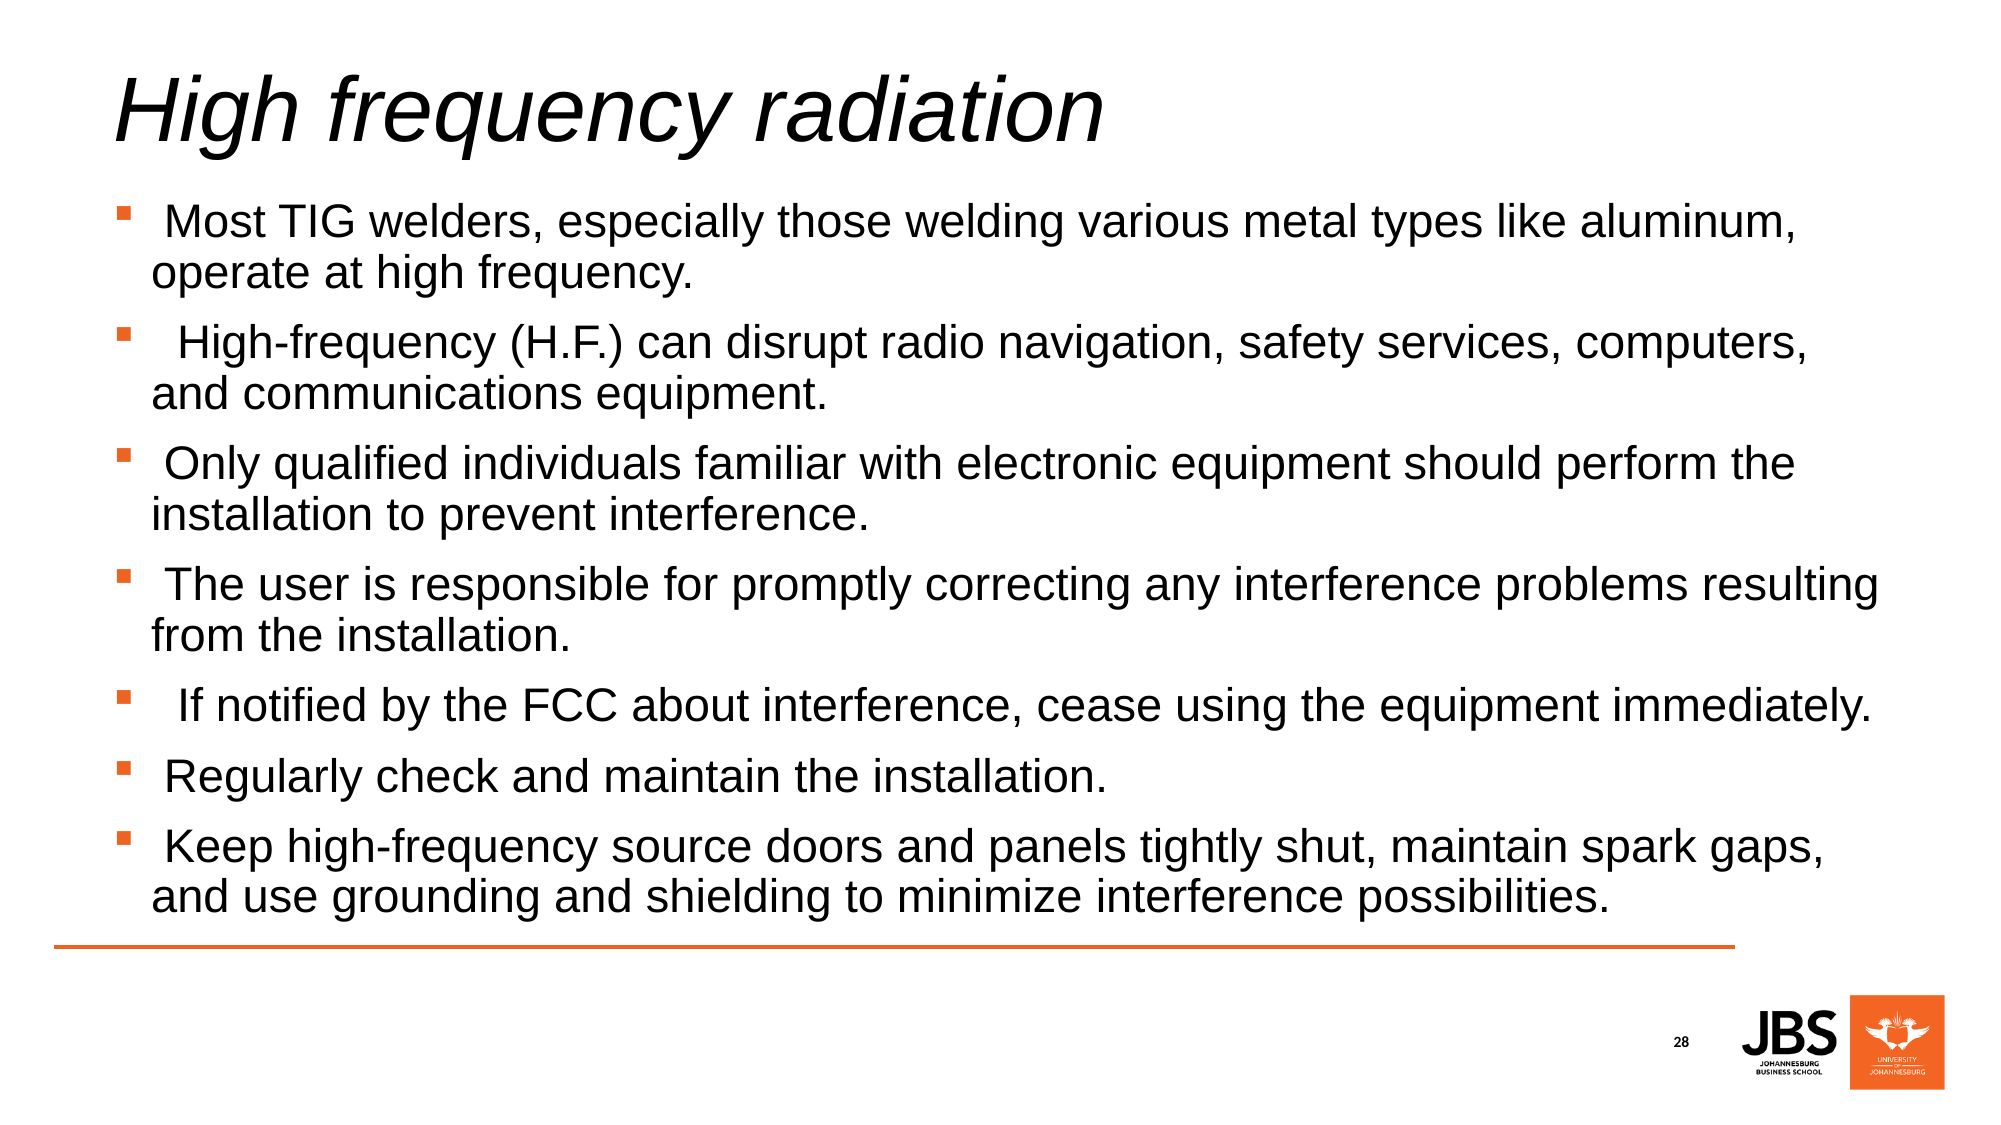

# High frequency radiation
 Most TIG welders, especially those welding various metal types like aluminum, operate at high frequency.
  High-frequency (H.F.) can disrupt radio navigation, safety services, computers, and communications equipment.
 Only qualified individuals familiar with electronic equipment should perform the installation to prevent interference.
 The user is responsible for promptly correcting any interference problems resulting from the installation.
  If notified by the FCC about interference, cease using the equipment immediately.
 Regularly check and maintain the installation.
 Keep high-frequency source doors and panels tightly shut, maintain spark gaps, and use grounding and shielding to minimize interference possibilities.